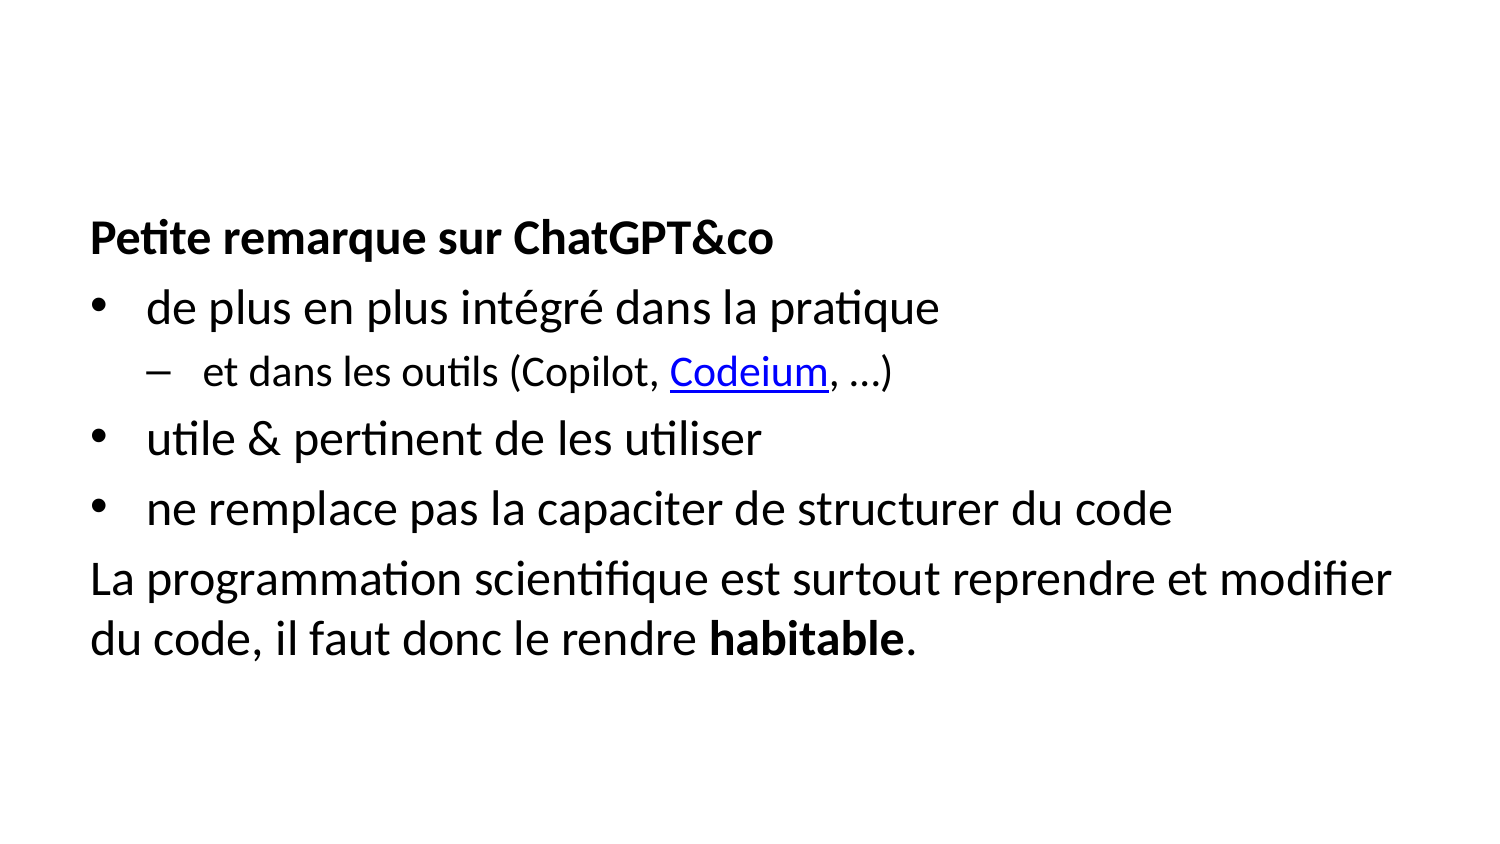

Petite remarque sur ChatGPT&co
de plus en plus intégré dans la pratique
et dans les outils (Copilot, Codeium, …)
utile & pertinent de les utiliser
ne remplace pas la capaciter de structurer du code
La programmation scientifique est surtout reprendre et modifier du code, il faut donc le rendre habitable.